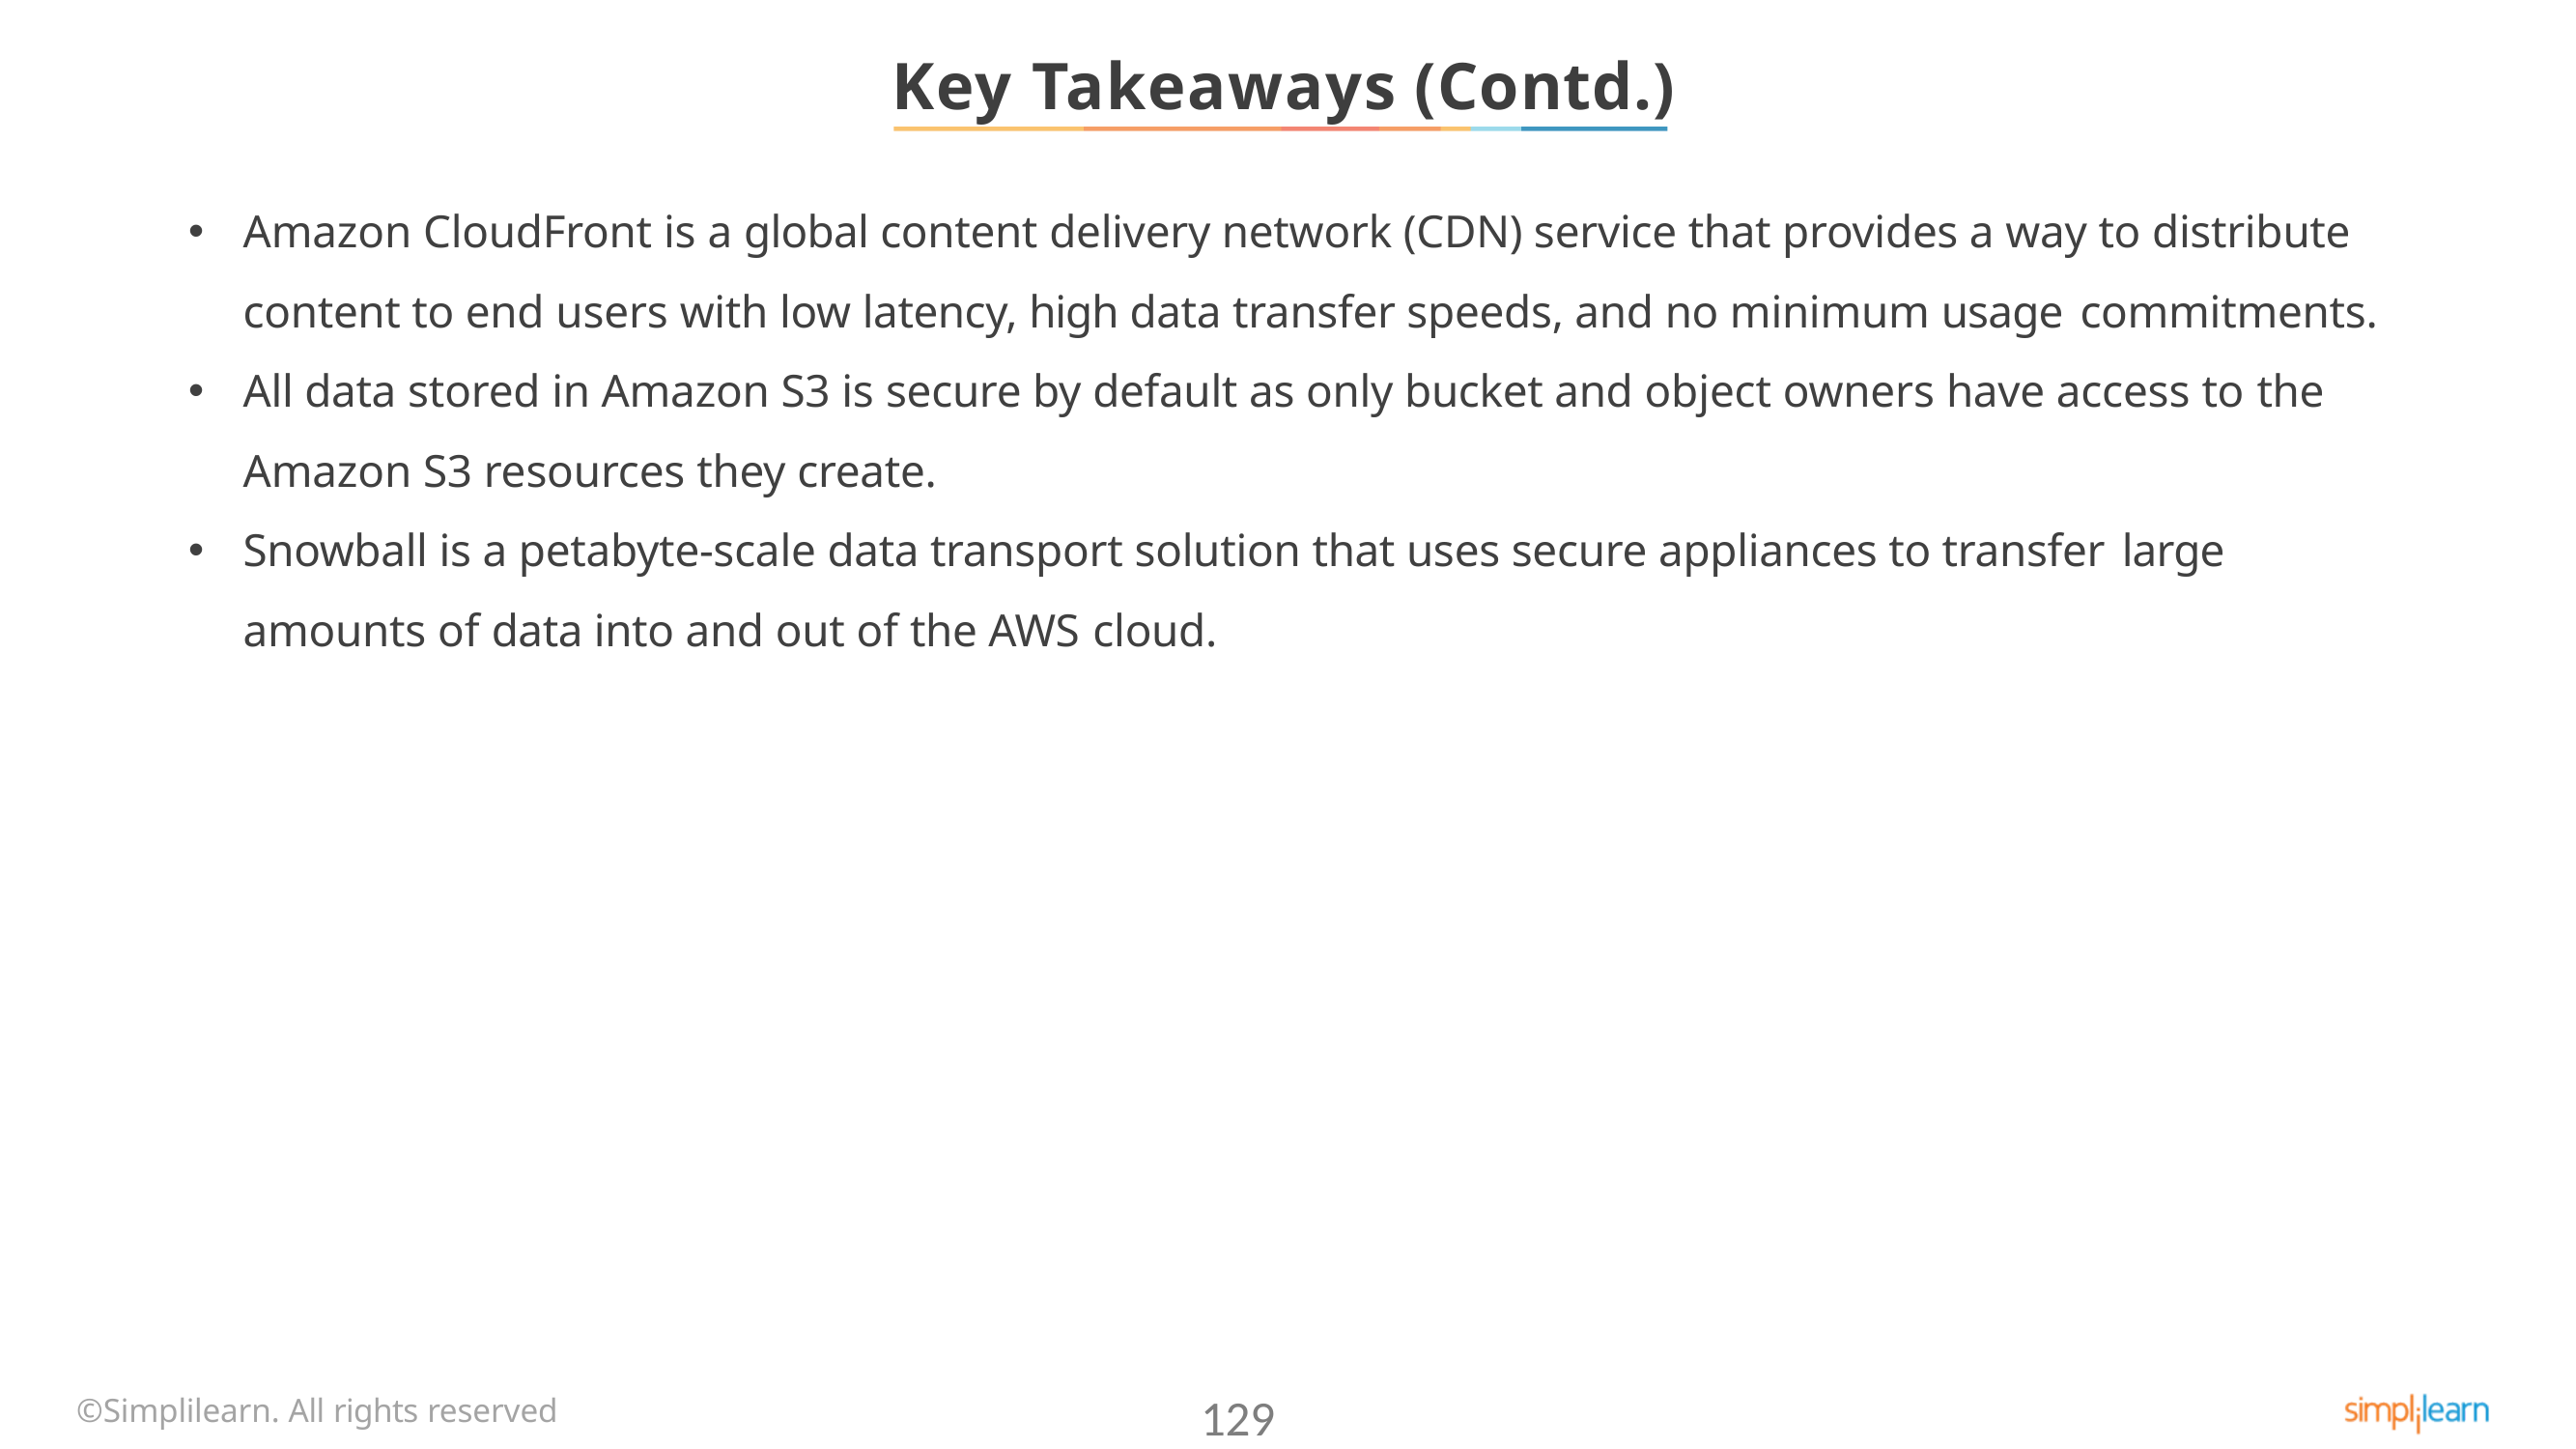

# Key Takeaways (Contd.)

Amazon CloudFront is a global content delivery network (CDN) service that provides a way to distribute  content to end users with low latency, high data transfer speeds, and no minimum usage commitments.
All data stored in Amazon S3 is secure by default as only bucket and object owners have access to the
Amazon S3 resources they create.
Snowball is a petabyte-scale data transport solution that uses secure appliances to transfer large
amounts of data into and out of the AWS cloud.
©Simplilearn. All rights reserved
129